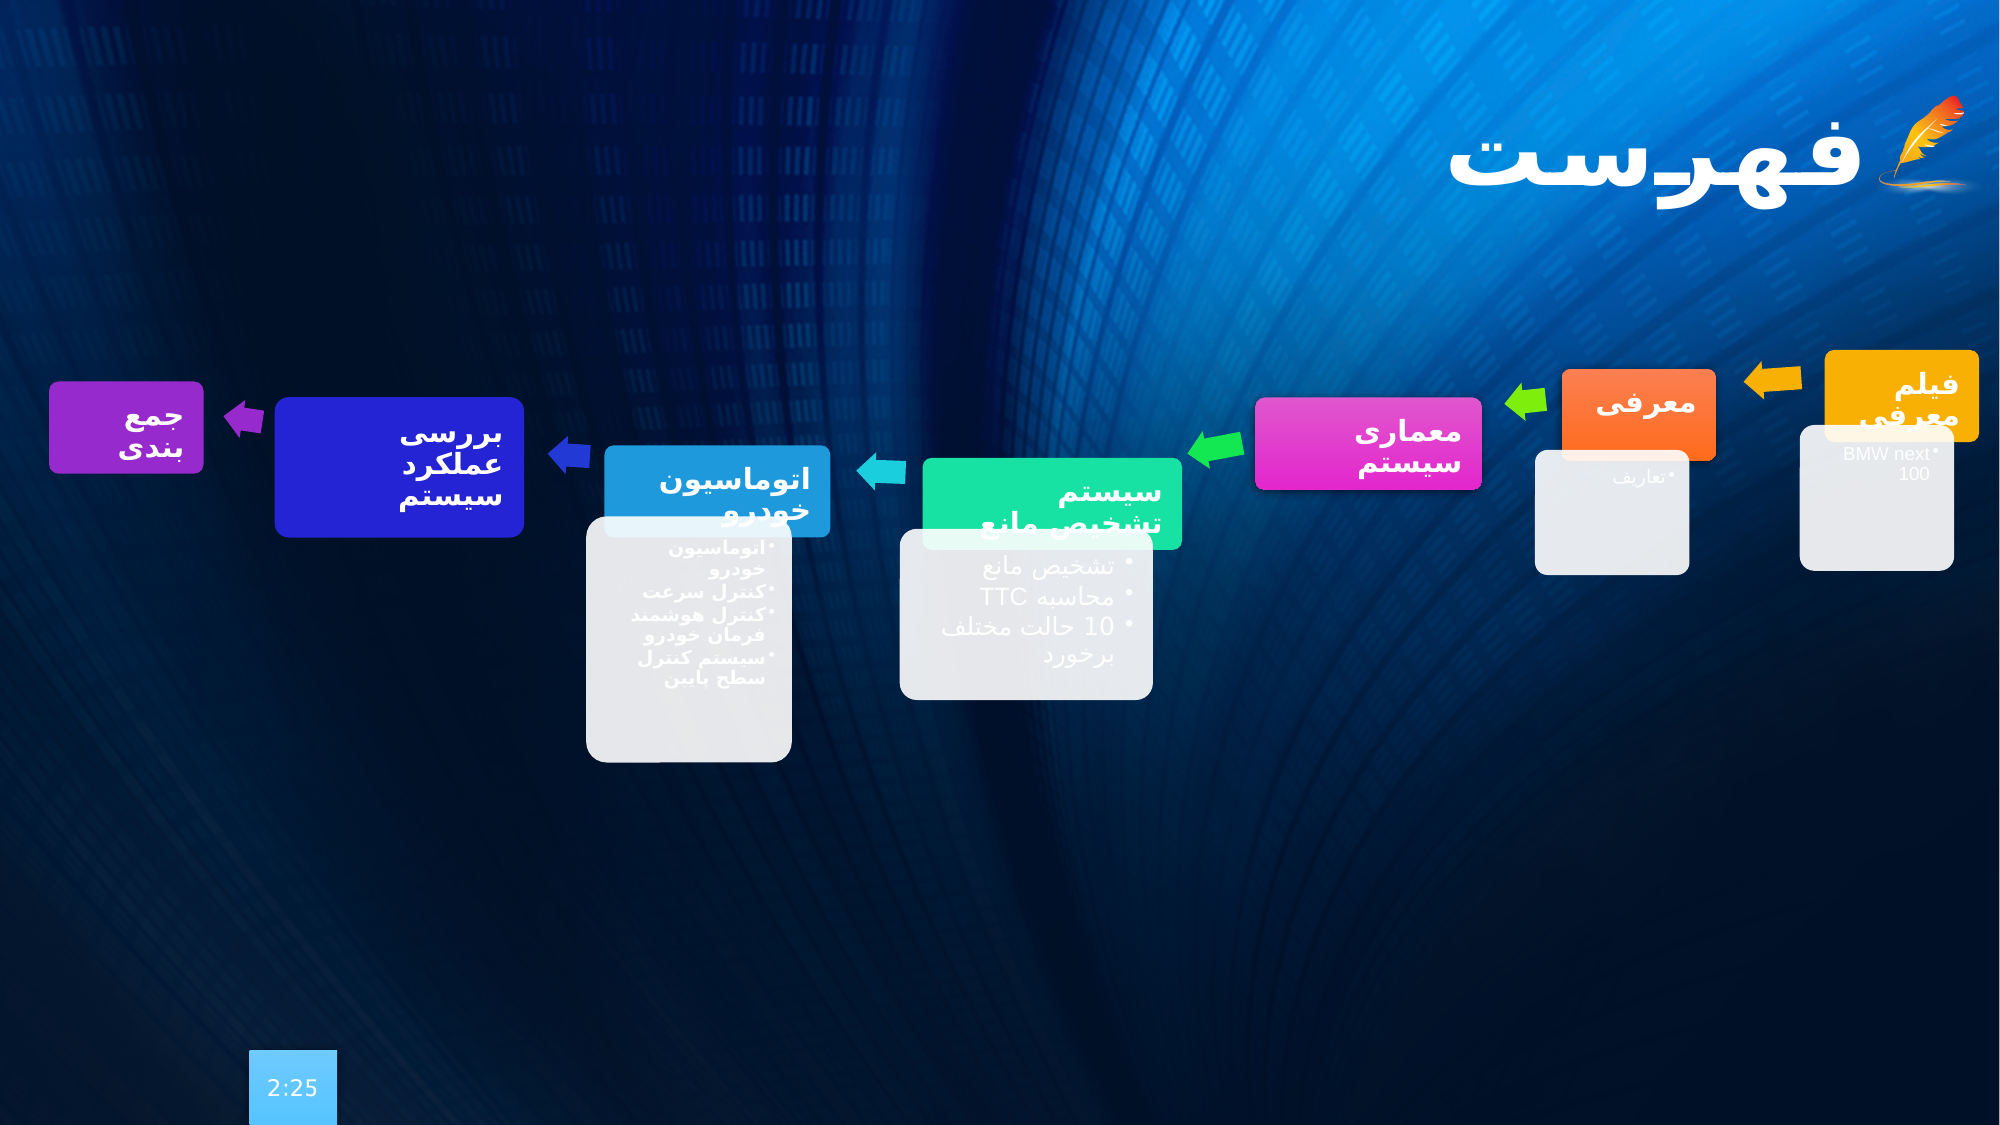

فهرست
فیلم معرفی
BMW next 100

معرفی
تعاریف

معماری سیستم

سیستم تشخیص مانع
تشخیص مانع
محاسبه TTC
10 حالت مختلف برخورد

اتوماسیون خودرو
اتوماسیون خودرو
کنترل سرعت
کنترل هوشمند فرمان خودرو
سیستم کنترل سطح پایین

بررسی عملکرد سیستم

جمع بندی
2:25